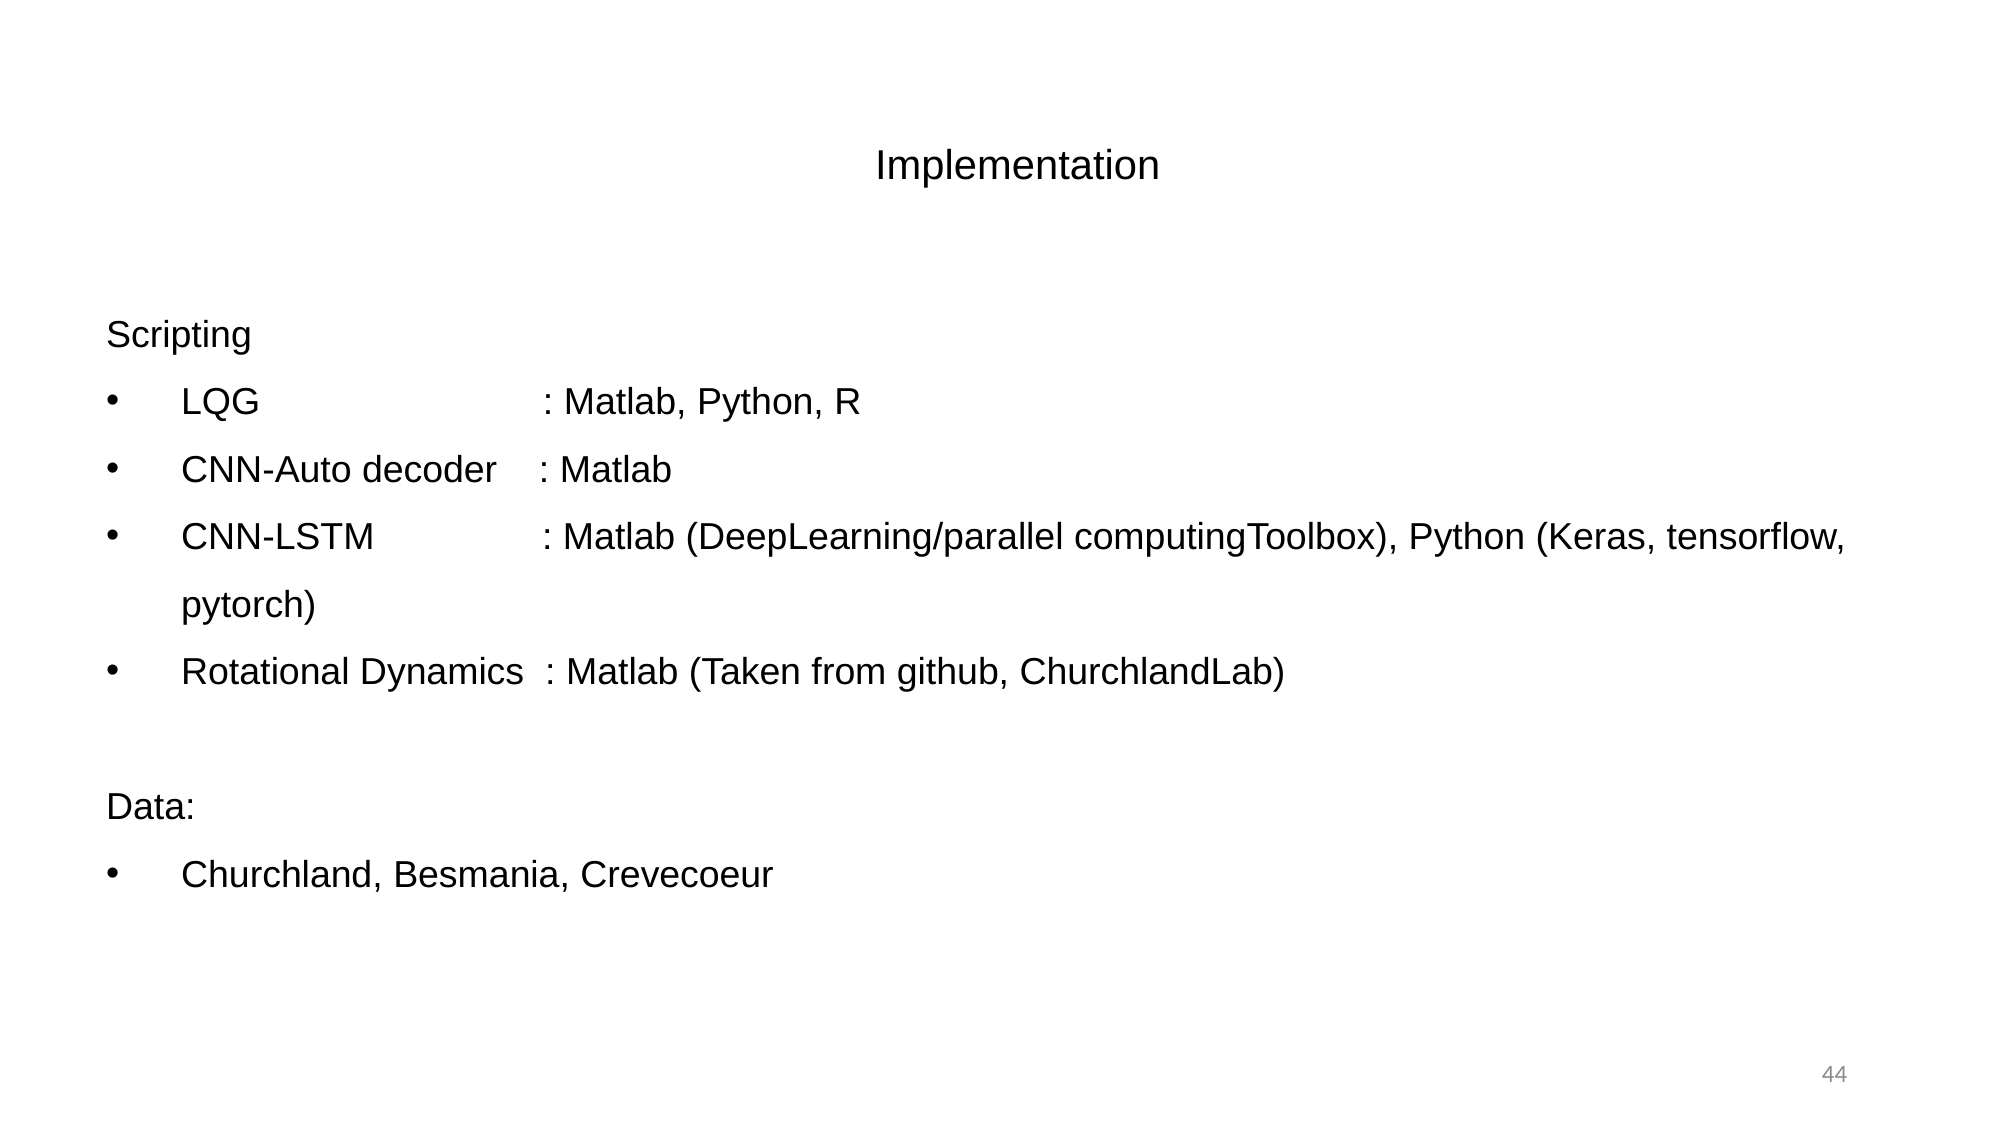

Implementation

Scripting
LQG                           : Matlab, Python, R
CNN-Auto decoder    : Matlab
CNN-LSTM                : Matlab (DeepLearning/parallel computingToolbox), Python (Keras, tensorflow, pytorch)
Rotational Dynamics  : Matlab (Taken from github, ChurchlandLab)

Data:
Churchland, Besmania, Crevecoeur

44